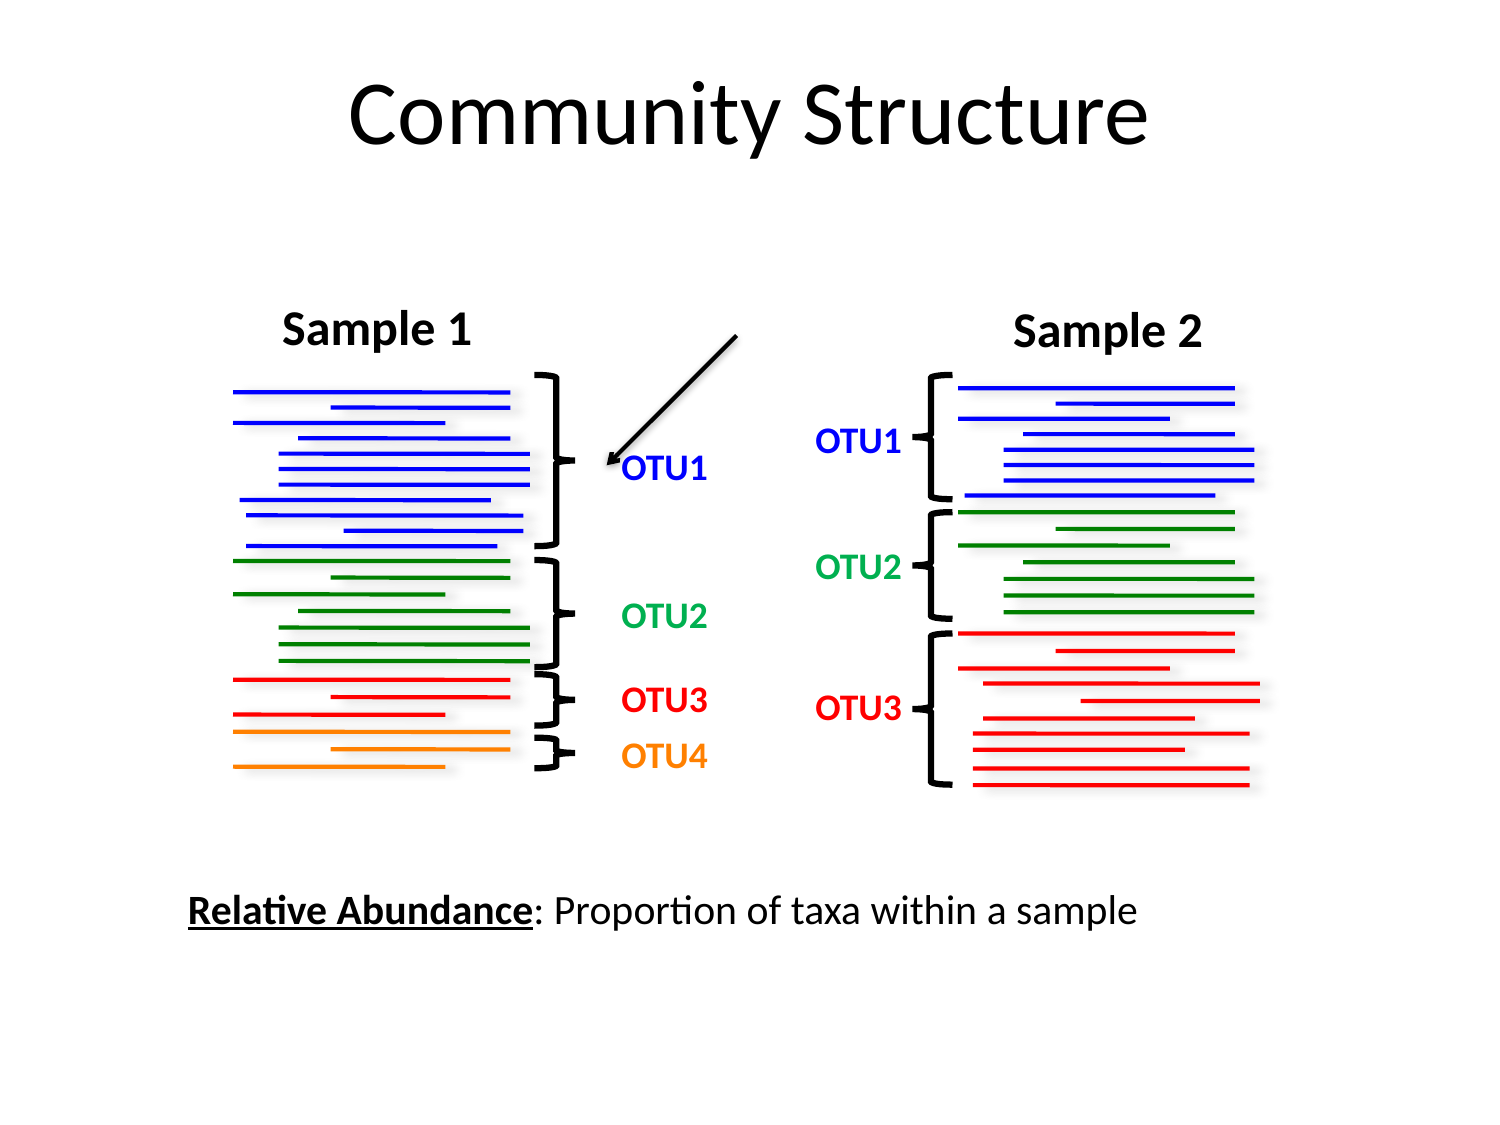

Community Structure
Sample 1
Sample 2

OTU1

OTU2

OTU3

OTU1

OTU2

OTU3

OTU4

Relative Abundance: Proportion of taxa within a sample